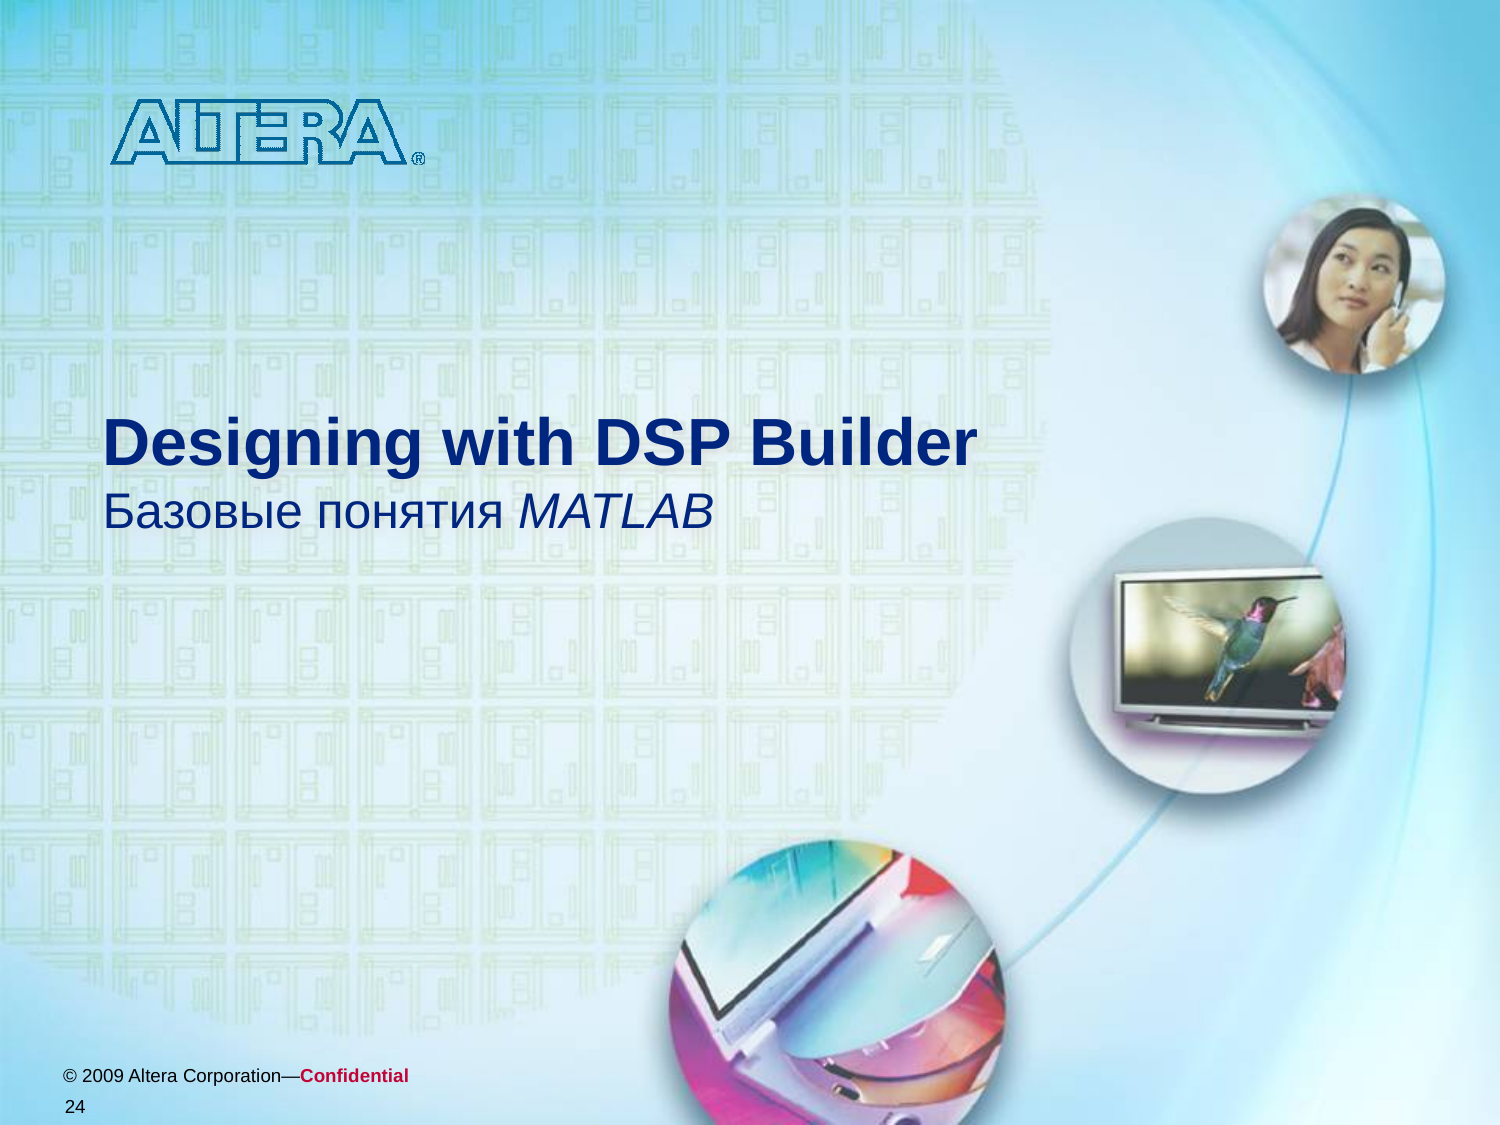

# Designing with DSP Builder Базовые понятия MATLAB